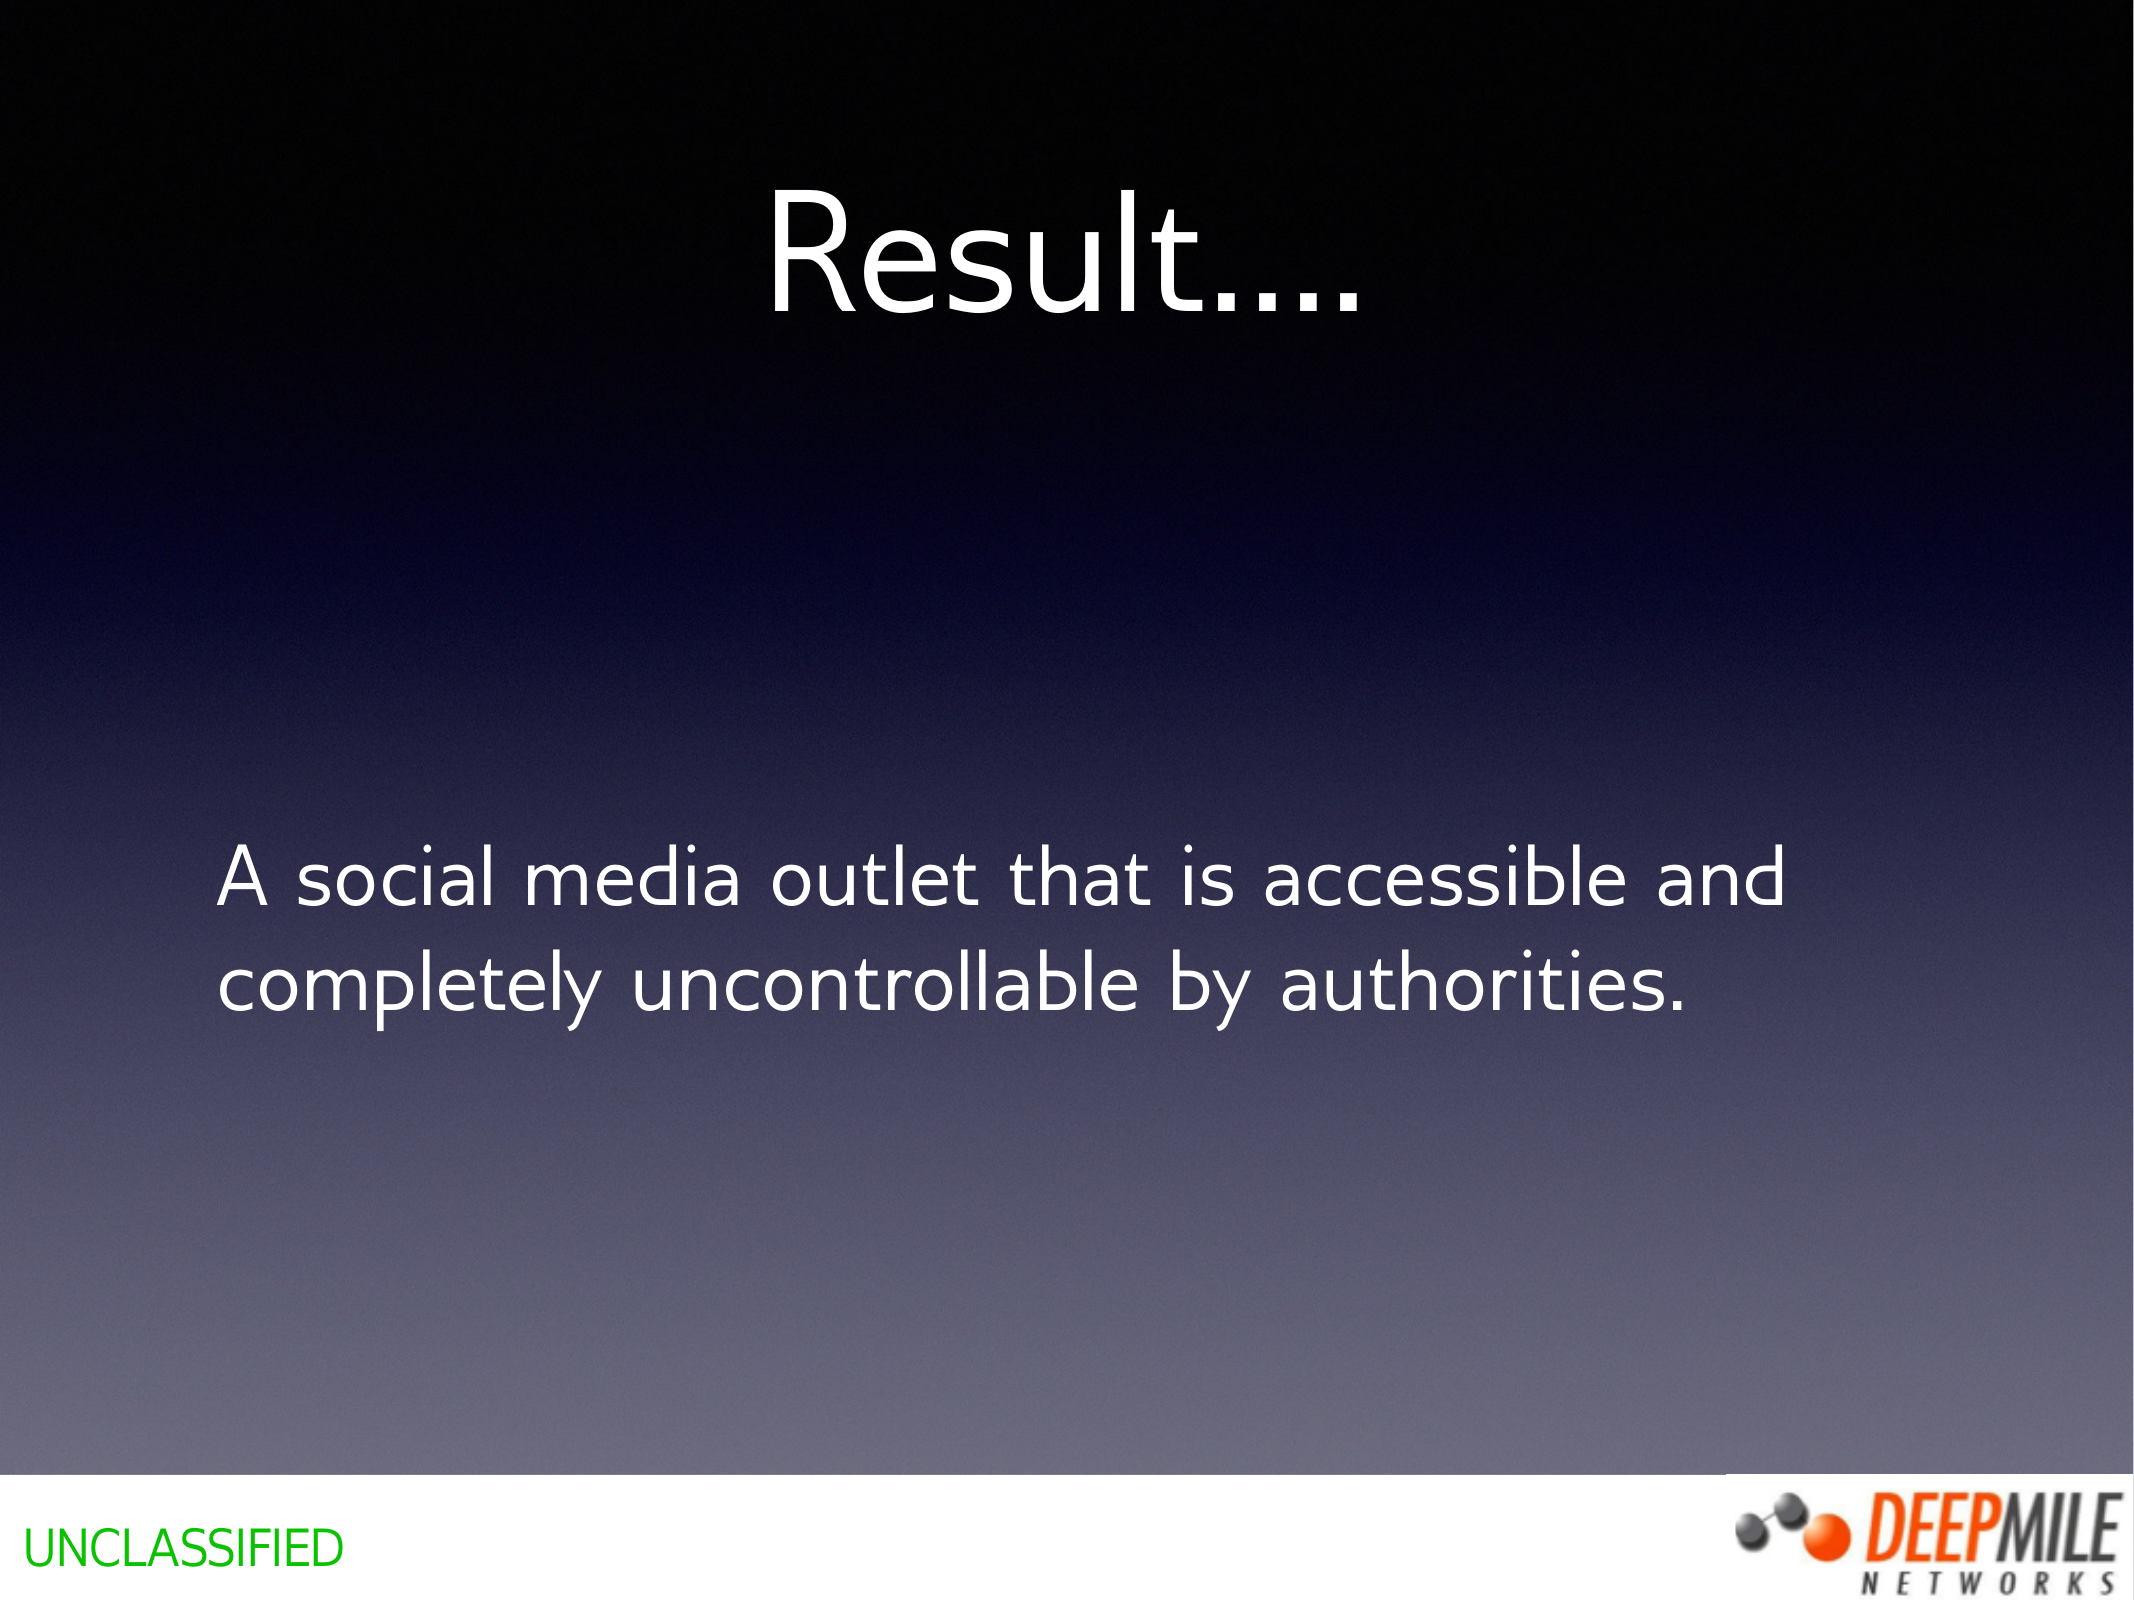

# Result....
A social media outlet that is accessible and completely uncontrollable by authorities.